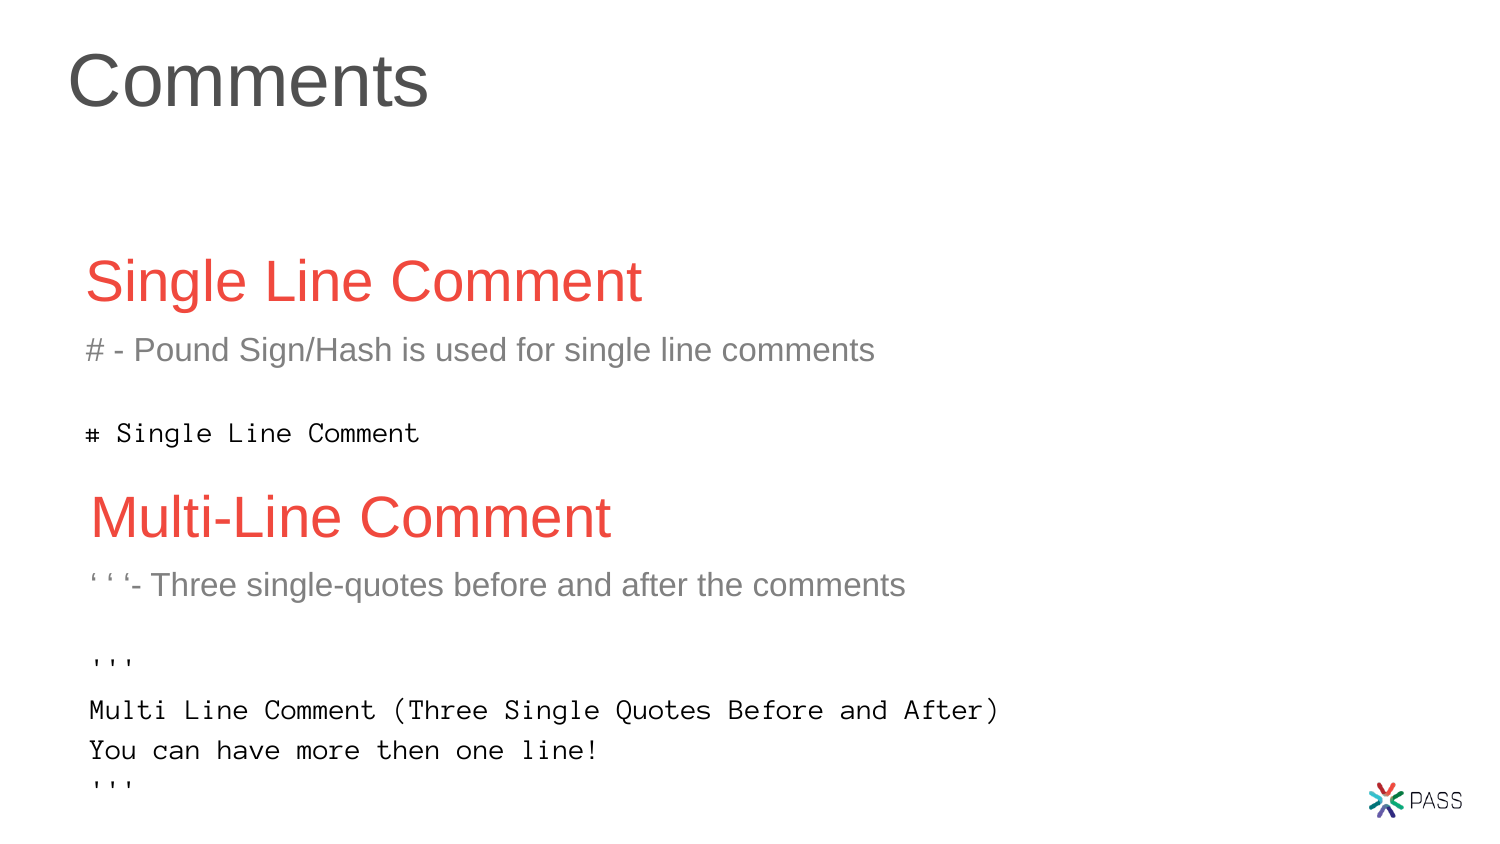

# Comments
Single Line Comment
# - Pound Sign/Hash is used for single line comments
# Single Line Comment

Multi-Line Comment
‘ ‘ ‘- Three single-quotes before and after the comments
'''
Multi Line Comment (Three Single Quotes Before and After)
You can have more then one line!
'''